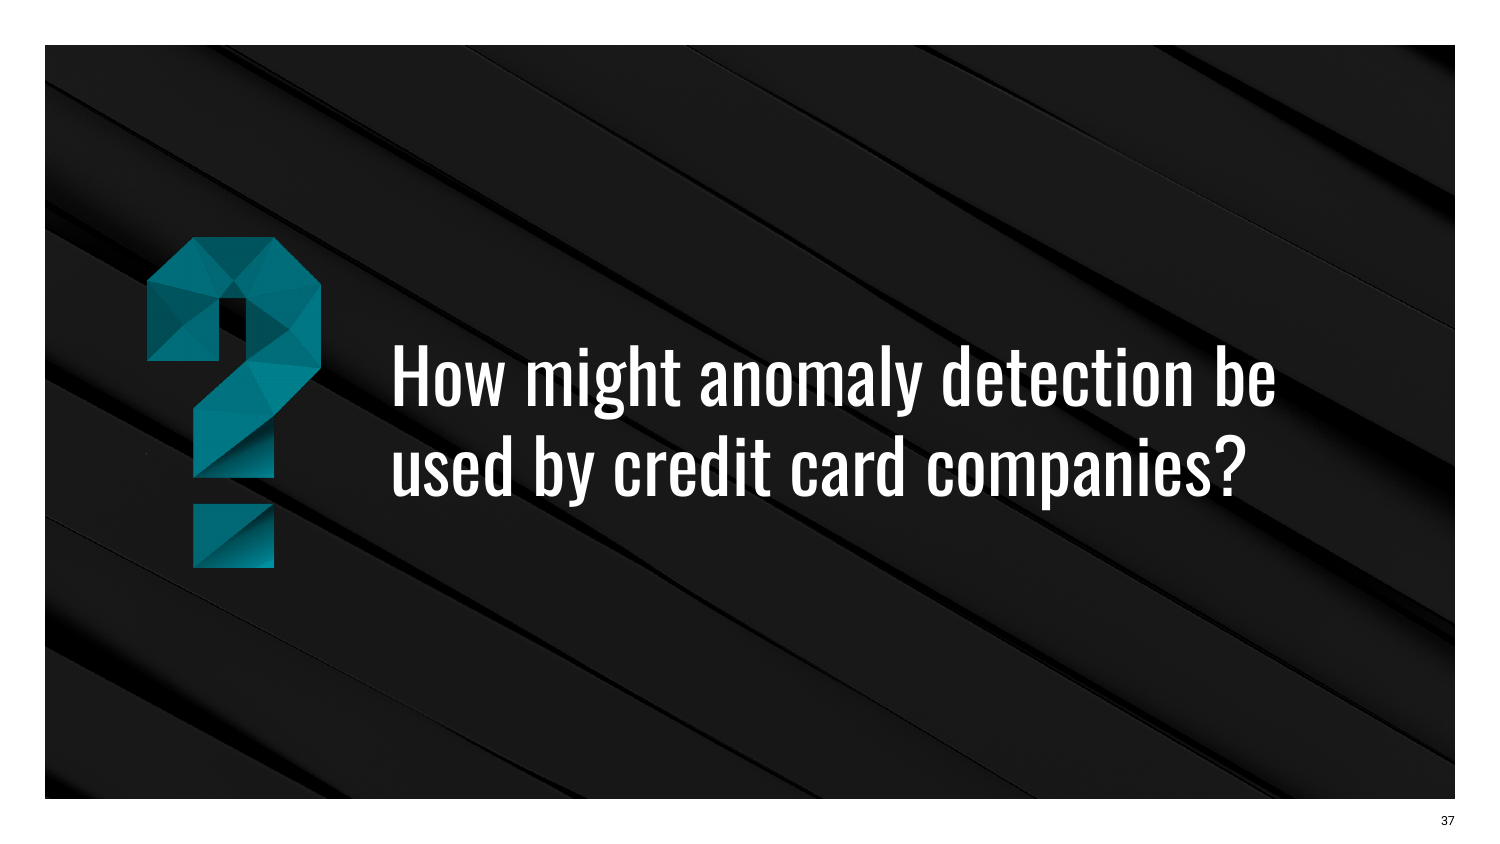

# How might anomaly detection be used by credit card companies?

37